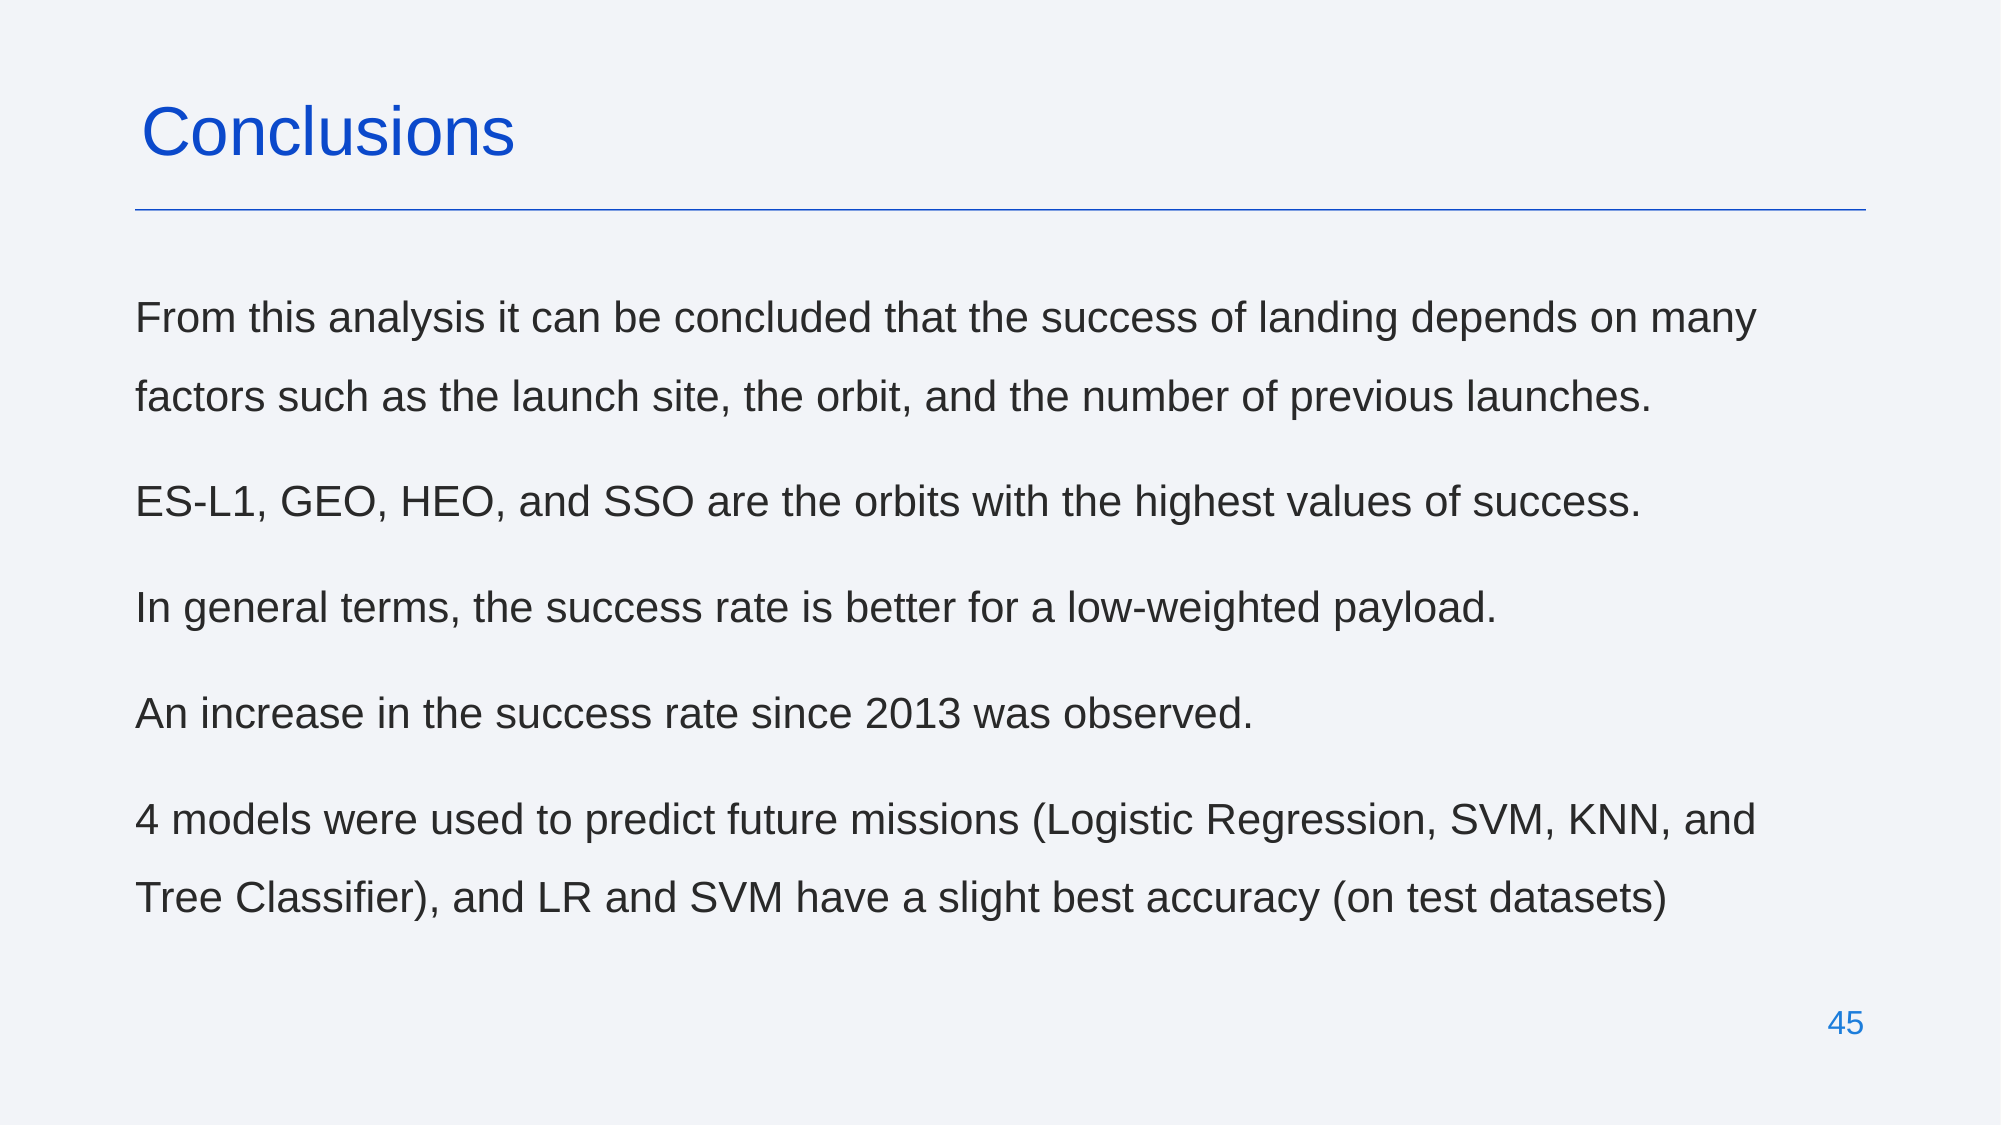

Conclusions
From this analysis it can be concluded that the success of landing depends on many factors such as the launch site, the orbit, and the number of previous launches.
ES-L1, GEO, HEO, and SSO are the orbits with the highest values of success.
In general terms, the success rate is better for a low-weighted payload.
An increase in the success rate since 2013 was observed.
4 models were used to predict future missions (Logistic Regression, SVM, KNN, and Tree Classifier), and LR and SVM have a slight best accuracy (on test datasets)

45